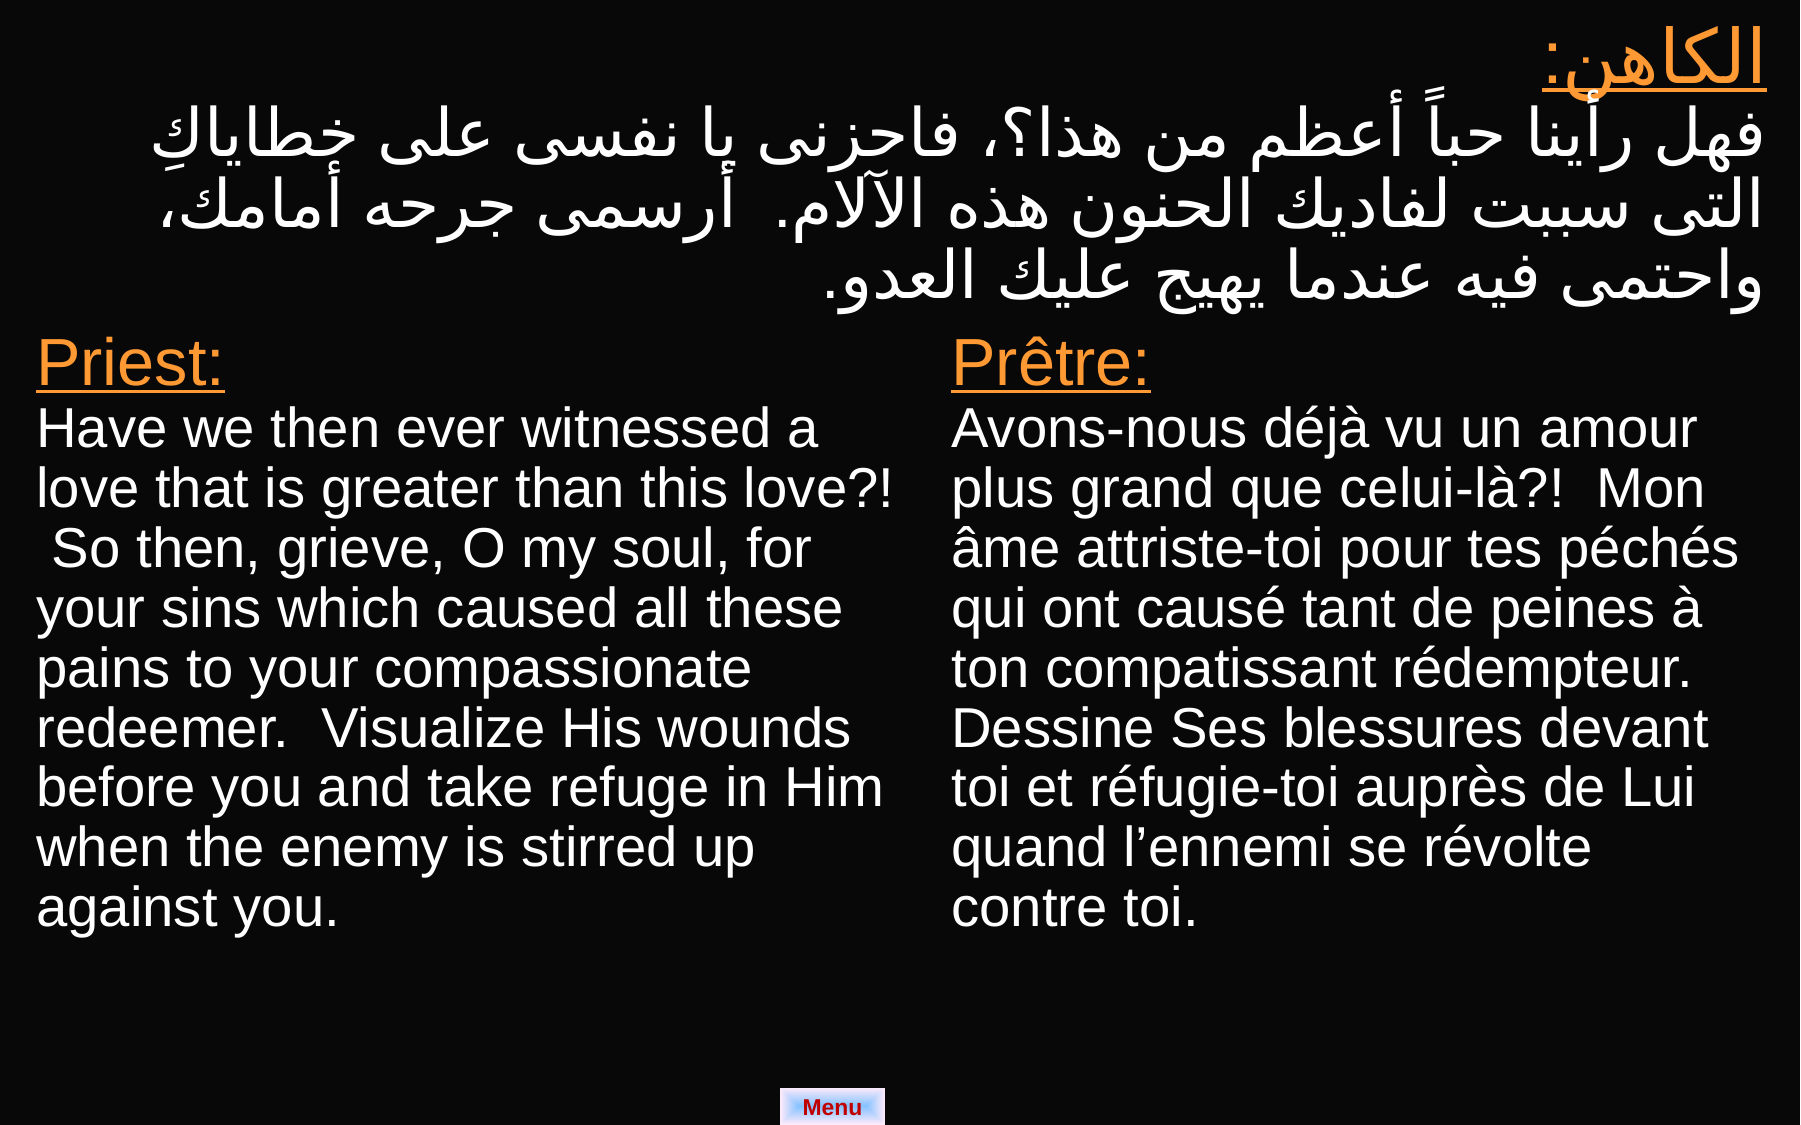

| الكاهن: فهل رأينا حباً أعظم من هذا؟، فاحزنى يا نفسى على خطاياكِ التى سببت لفاديك الحنون هذه الآلام. أرسمى جرحه أمامك، واحتمى فيه عندما يهيج عليك العدو. |  |
| --- | --- |
| Priest: Have we then ever witnessed a love that is greater than this love?! So then, grieve, O my soul, for your sins which caused all these pains to your compassionate redeemer. Visualize His wounds before you and take refuge in Him when the enemy is stirred up against you. | Prêtre: Avons-nous déjà vu un amour plus grand que celui-là?! Mon âme attriste-toi pour tes péchés qui ont causé tant de peines à ton compatissant rédempteur. Dessine Ses blessures devant toi et réfugie-toi auprès de Lui quand l’ennemi se révolte contre toi. |

Menu